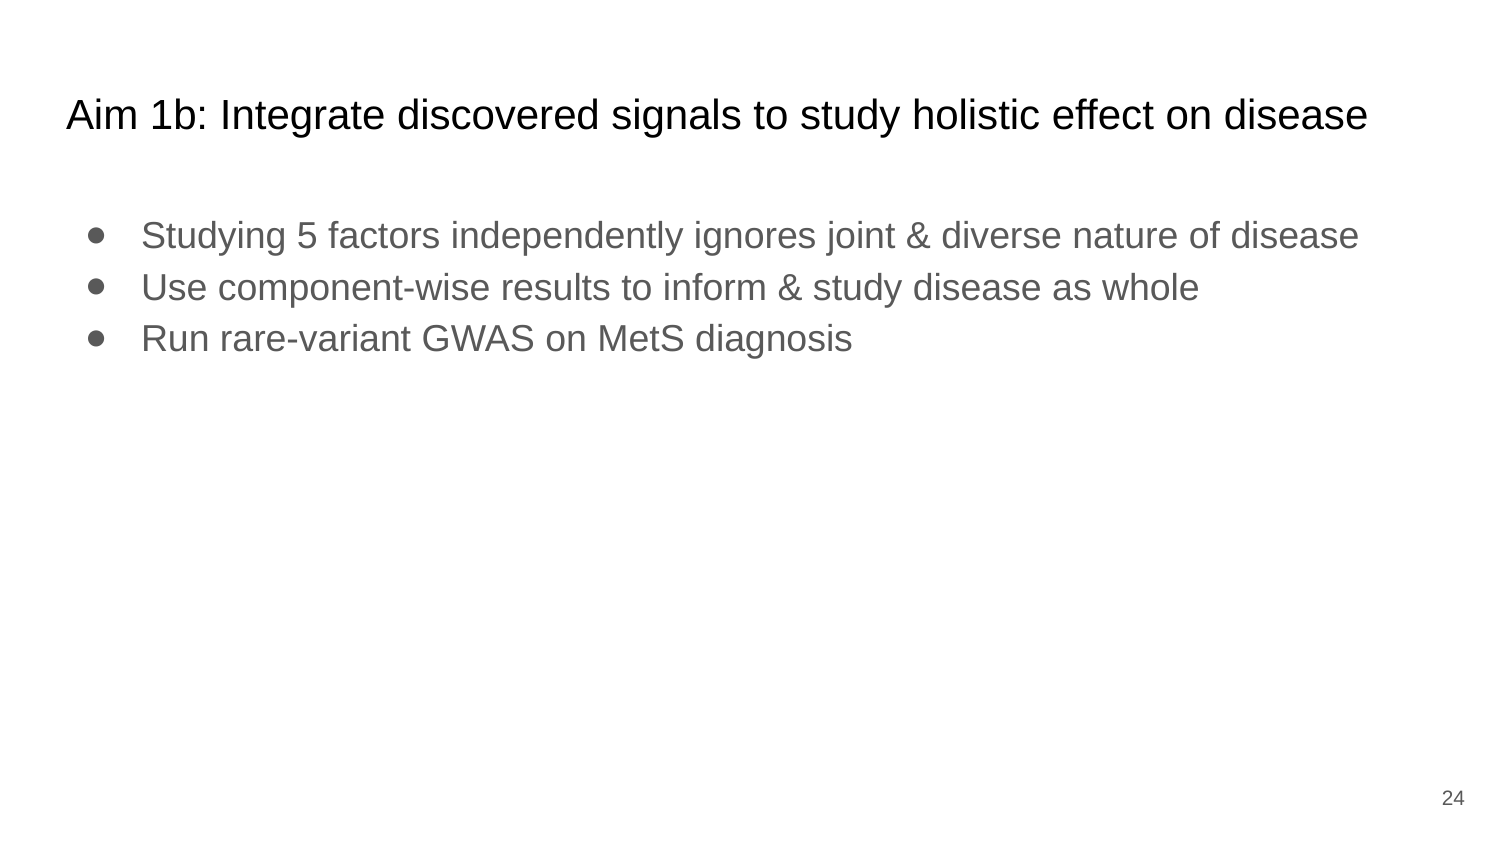

# Aim 1b: Integrate discovered signals to study holistic effect on disease
Studying 5 factors independently ignores joint & diverse nature of disease
Use component-wise results to inform & study disease as whole
Run rare-variant GWAS on MetS diagnosis
24